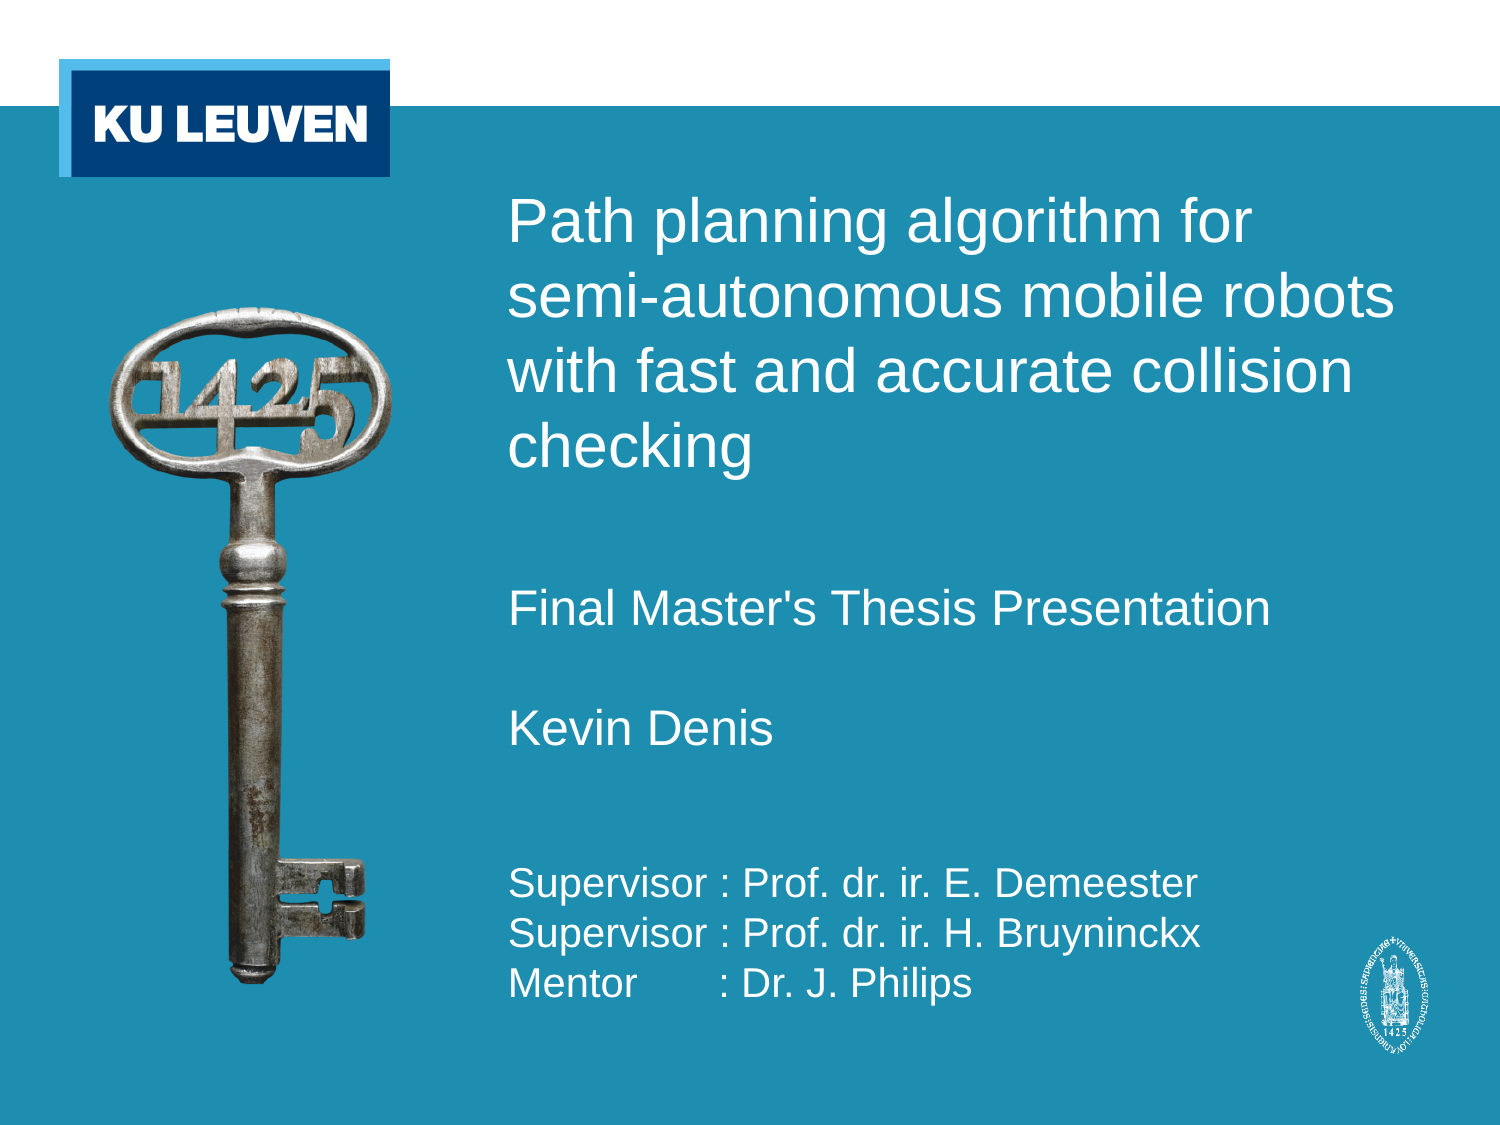

# Path planning algorithm for semi-autonomous mobile robots with fast and accurate collision checking

Final Master's Thesis Presentation

Kevin Denis

Supervisor : Prof. dr. ir. E. Demeester
Supervisor : Prof. dr. ir. H. Bruyninckx
Mentor       : Dr. J. Philips